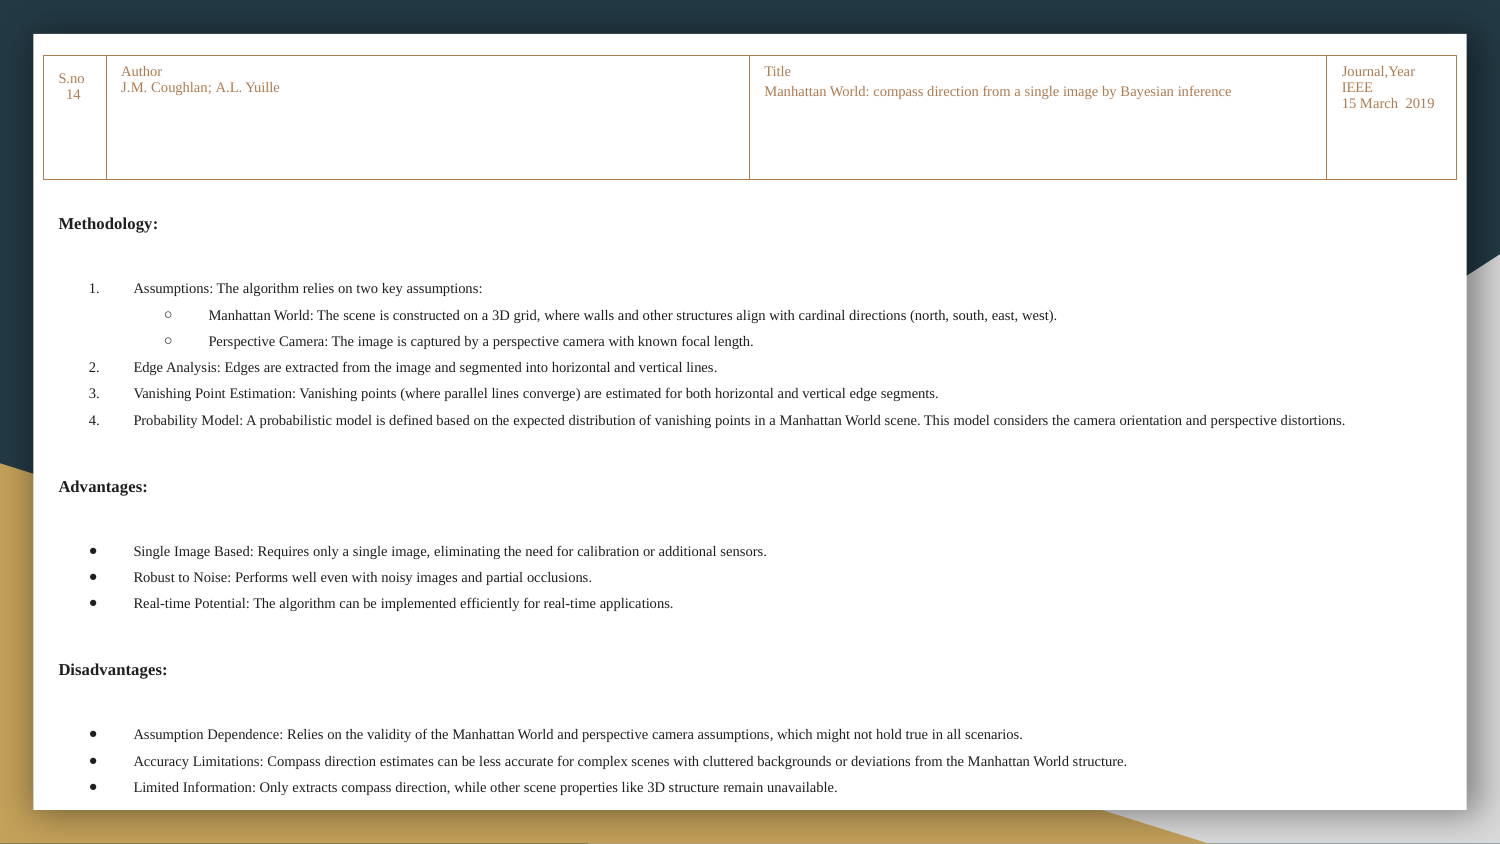

| S.no 14 | Author J.M. Coughlan; A.L. Yuille | Title Manhattan World: compass direction from a single image by Bayesian inference | Journal,Year IEEE 15 March 2019 |
| --- | --- | --- | --- |
Methodology:
Assumptions: The algorithm relies on two key assumptions:
Manhattan World: The scene is constructed on a 3D grid, where walls and other structures align with cardinal directions (north, south, east, west).
Perspective Camera: The image is captured by a perspective camera with known focal length.
Edge Analysis: Edges are extracted from the image and segmented into horizontal and vertical lines.
Vanishing Point Estimation: Vanishing points (where parallel lines converge) are estimated for both horizontal and vertical edge segments.
Probability Model: A probabilistic model is defined based on the expected distribution of vanishing points in a Manhattan World scene. This model considers the camera orientation and perspective distortions.
Advantages:
Single Image Based: Requires only a single image, eliminating the need for calibration or additional sensors.
Robust to Noise: Performs well even with noisy images and partial occlusions.
Real-time Potential: The algorithm can be implemented efficiently for real-time applications.
Disadvantages:
Assumption Dependence: Relies on the validity of the Manhattan World and perspective camera assumptions, which might not hold true in all scenarios.
Accuracy Limitations: Compass direction estimates can be less accurate for complex scenes with cluttered backgrounds or deviations from the Manhattan World structure.
Limited Information: Only extracts compass direction, while other scene properties like 3D structure remain unavailable.